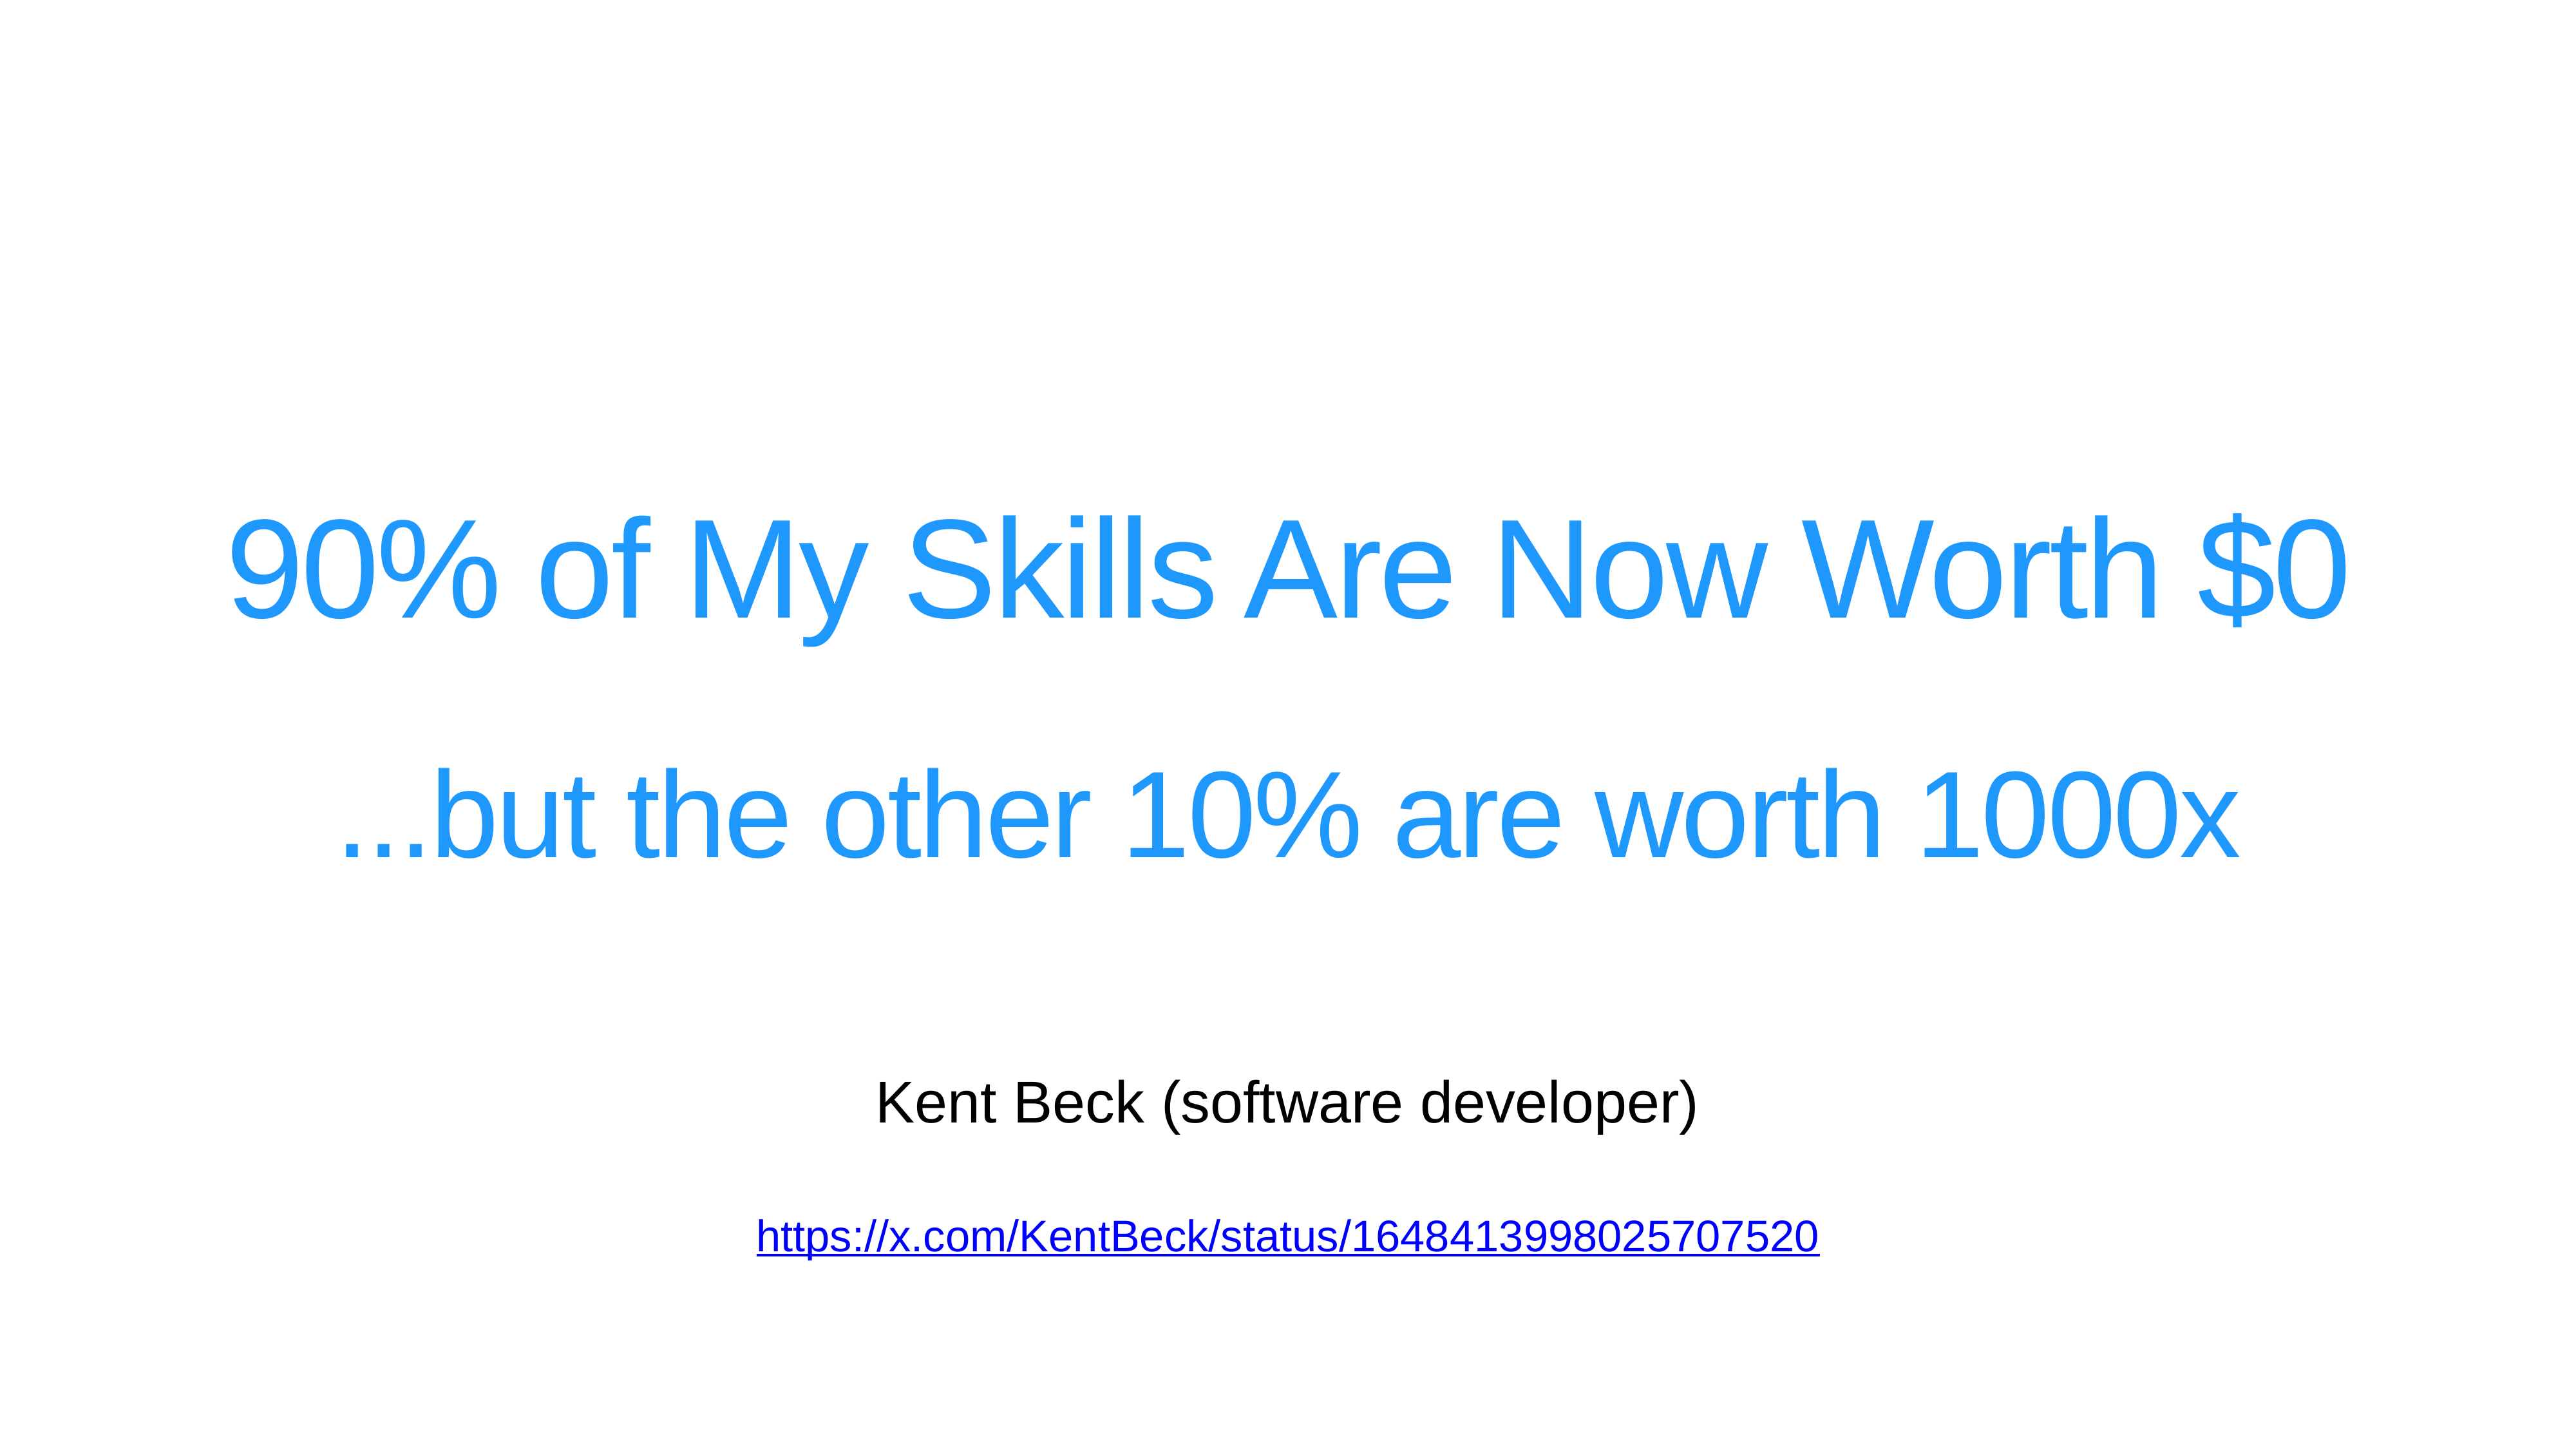

90% of My Skills Are Now Worth $0
...but the other 10% are worth 1000x
Kent Beck (software developer)
https://x.com/KentBeck/status/1648413998025707520